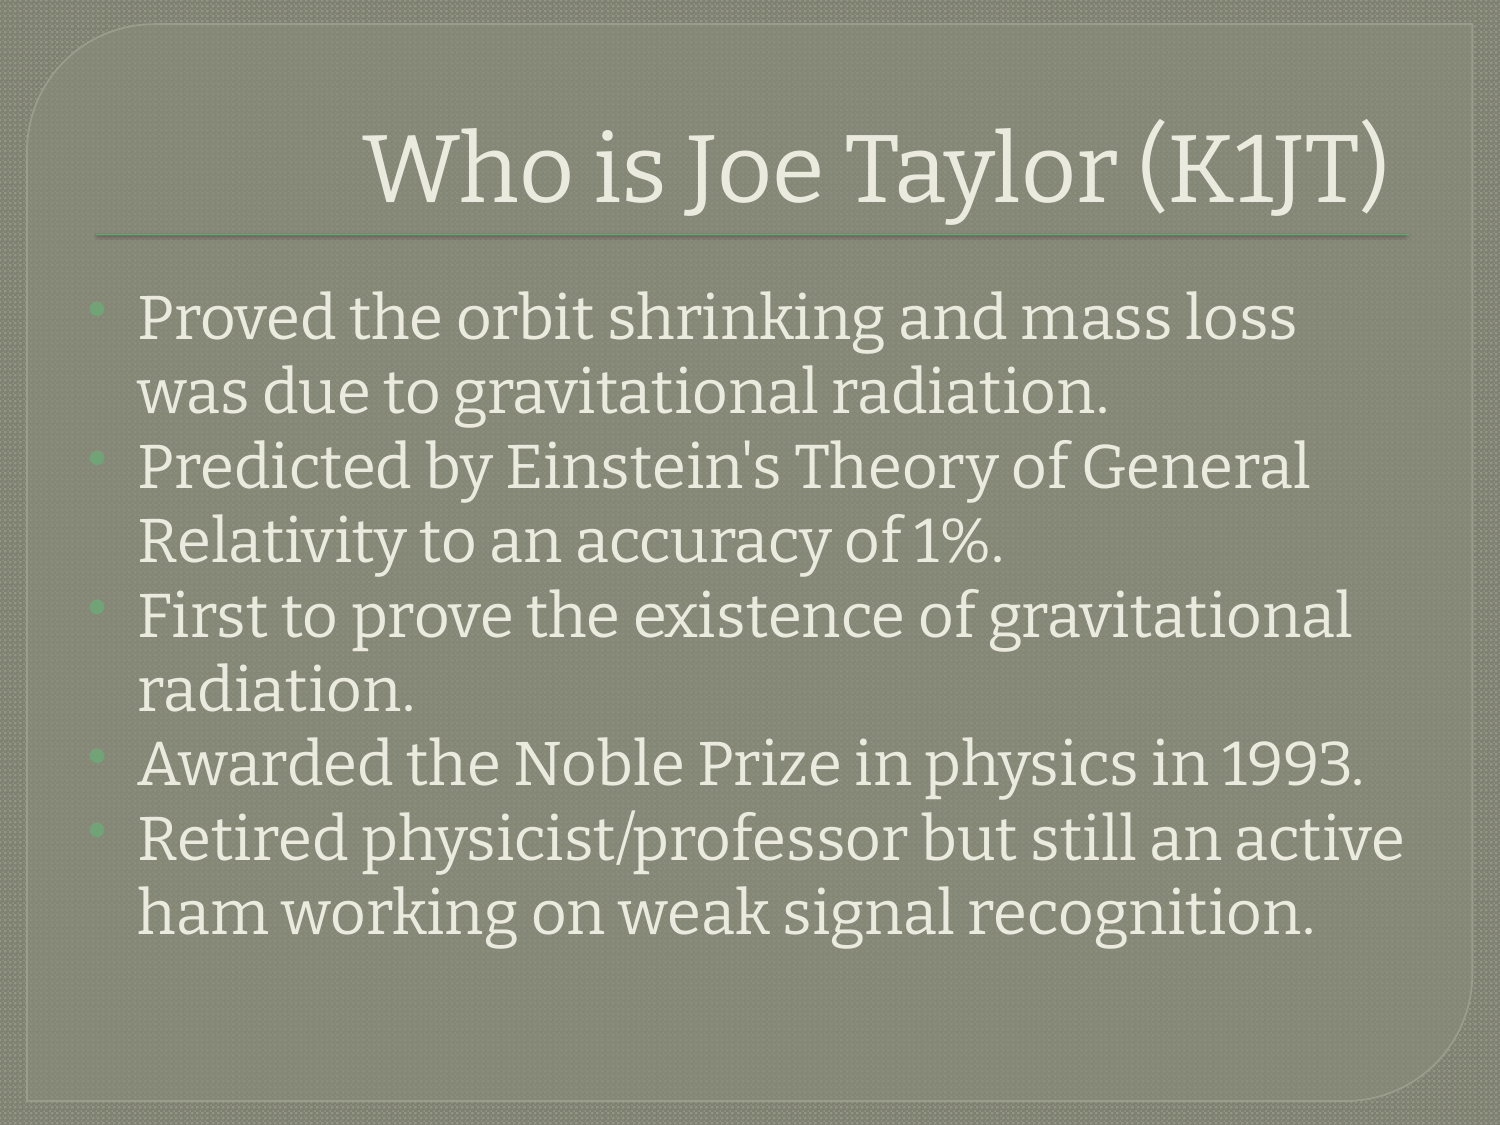

# Who is Joe Taylor (K1JT)
Proved the orbit shrinking and mass loss was due to gravitational radiation.
Predicted by Einstein's Theory of General Relativity to an accuracy of 1%.
First to prove the existence of gravitational radiation.
Awarded the Noble Prize in physics in 1993.
Retired physicist/professor but still an active ham working on weak signal recognition.